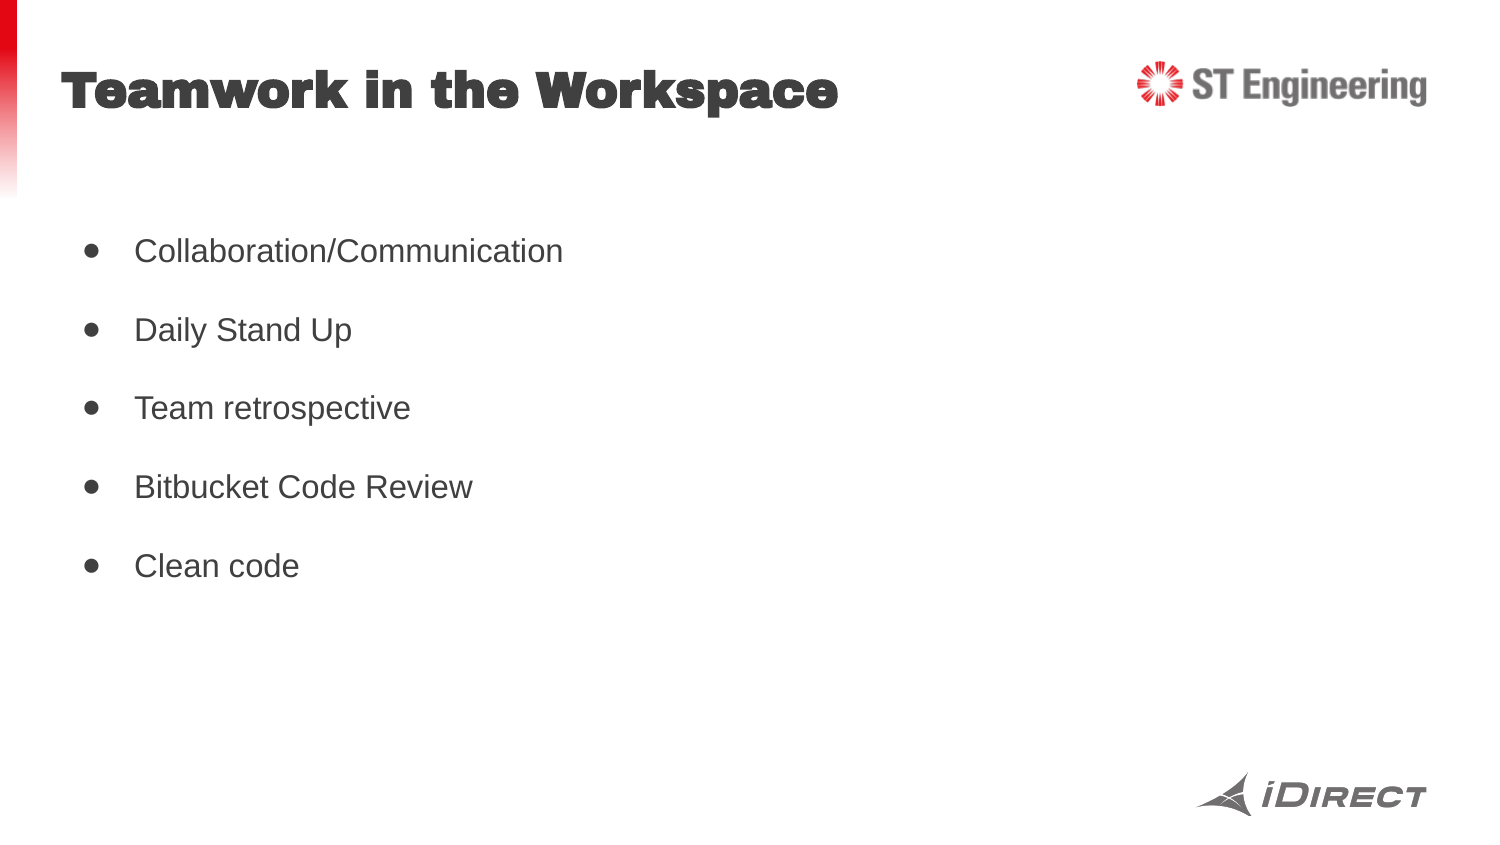

Teamwork in the Workspace
Collaboration/Communication
Daily Stand Up
Team retrospective
Bitbucket Code Review
Clean code